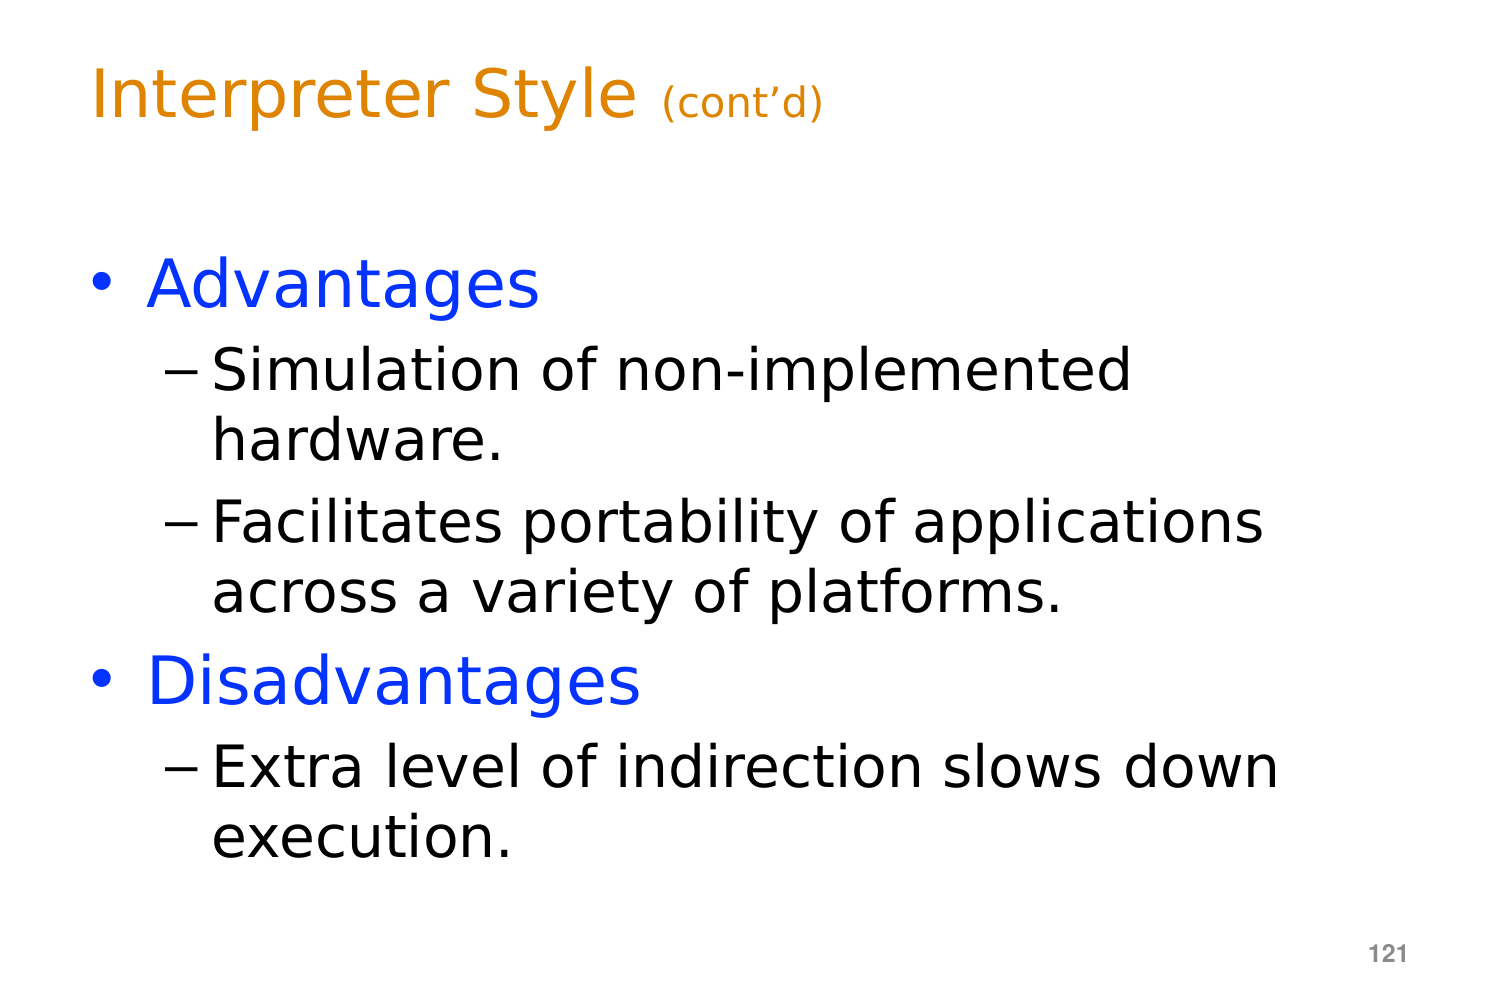

# Interpreter Style (cont’d)
Advantages
Simulation of non-implemented hardware.
Facilitates portability of applications across a variety of platforms.
Disadvantages
Extra level of indirection slows down execution.

121